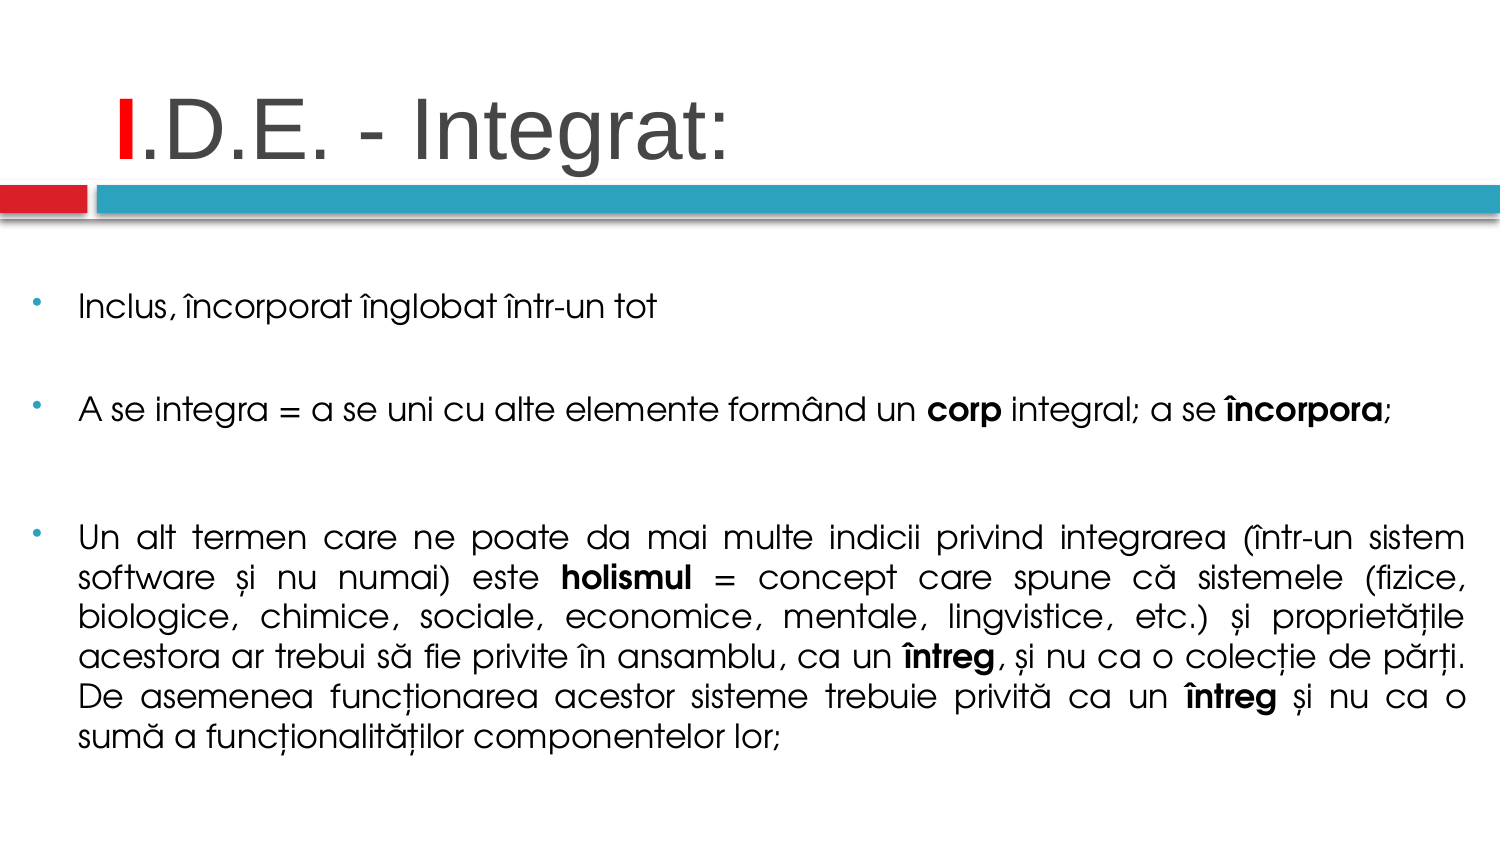

# I.D.E. - Integrat:
Inclus, încorporat înglobat într-un tot

A se integra = a se uni cu alte elemente formând un corp integral; a se încorpora;

Un alt termen care ne poate da mai multe indicii privind integrarea (într-un sistem software și nu numai) este holismul = concept care spune că sistemele (fizice, biologice, chimice, sociale, economice, mentale, lingvistice, etc.) și proprietățile acestora ar trebui să fie privite în ansamblu, ca un întreg, și nu ca o colecție de părți. De asemenea funcționarea acestor sisteme trebuie privită ca un întreg și nu ca o sumă a funcționalităților componentelor lor;